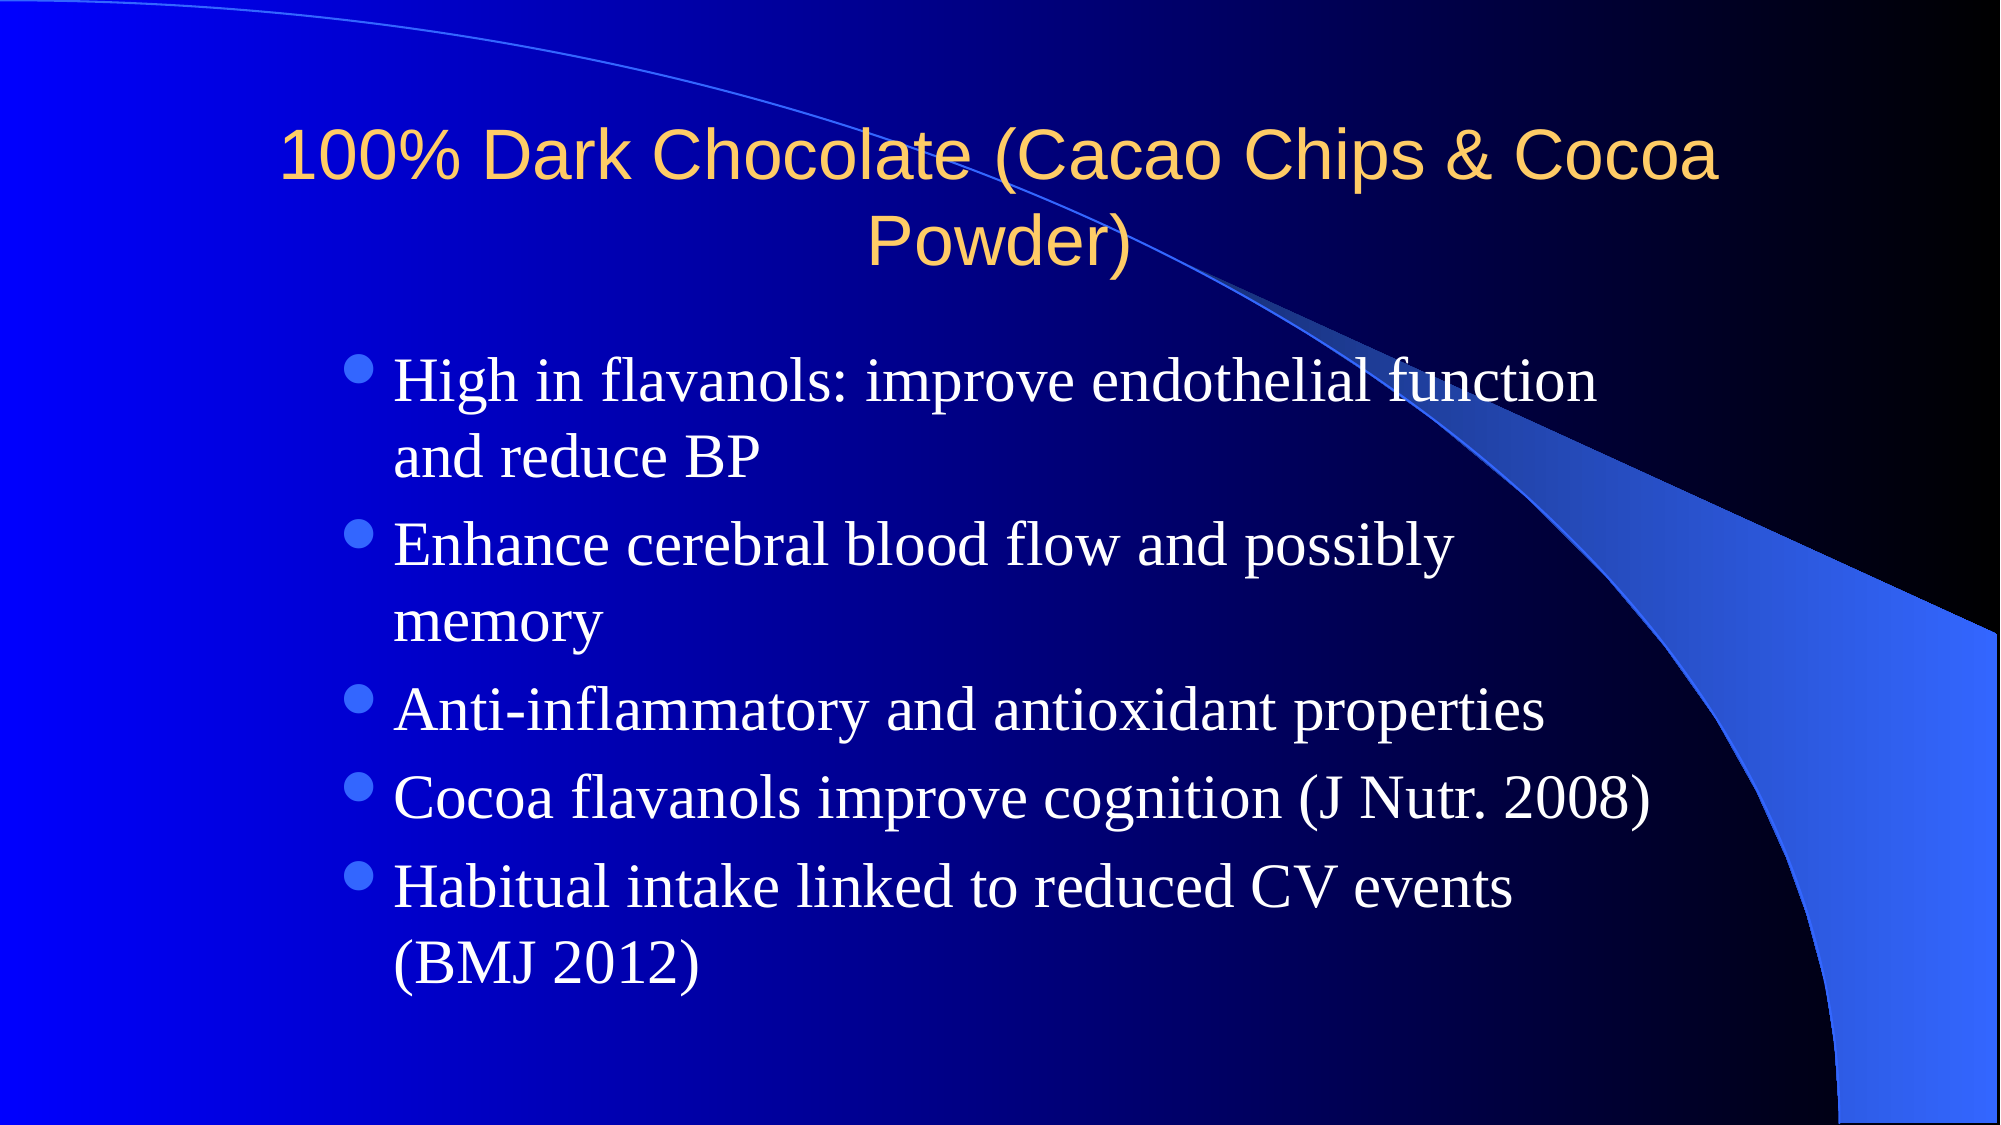

# 100% Dark Chocolate (Cacao Chips & Cocoa Powder)

High in flavanols: improve endothelial function and reduce BP
Enhance cerebral blood flow and possibly memory
Anti-inflammatory and antioxidant properties
Cocoa flavanols improve cognition (J Nutr. 2008)
Habitual intake linked to reduced CV events (BMJ 2012)